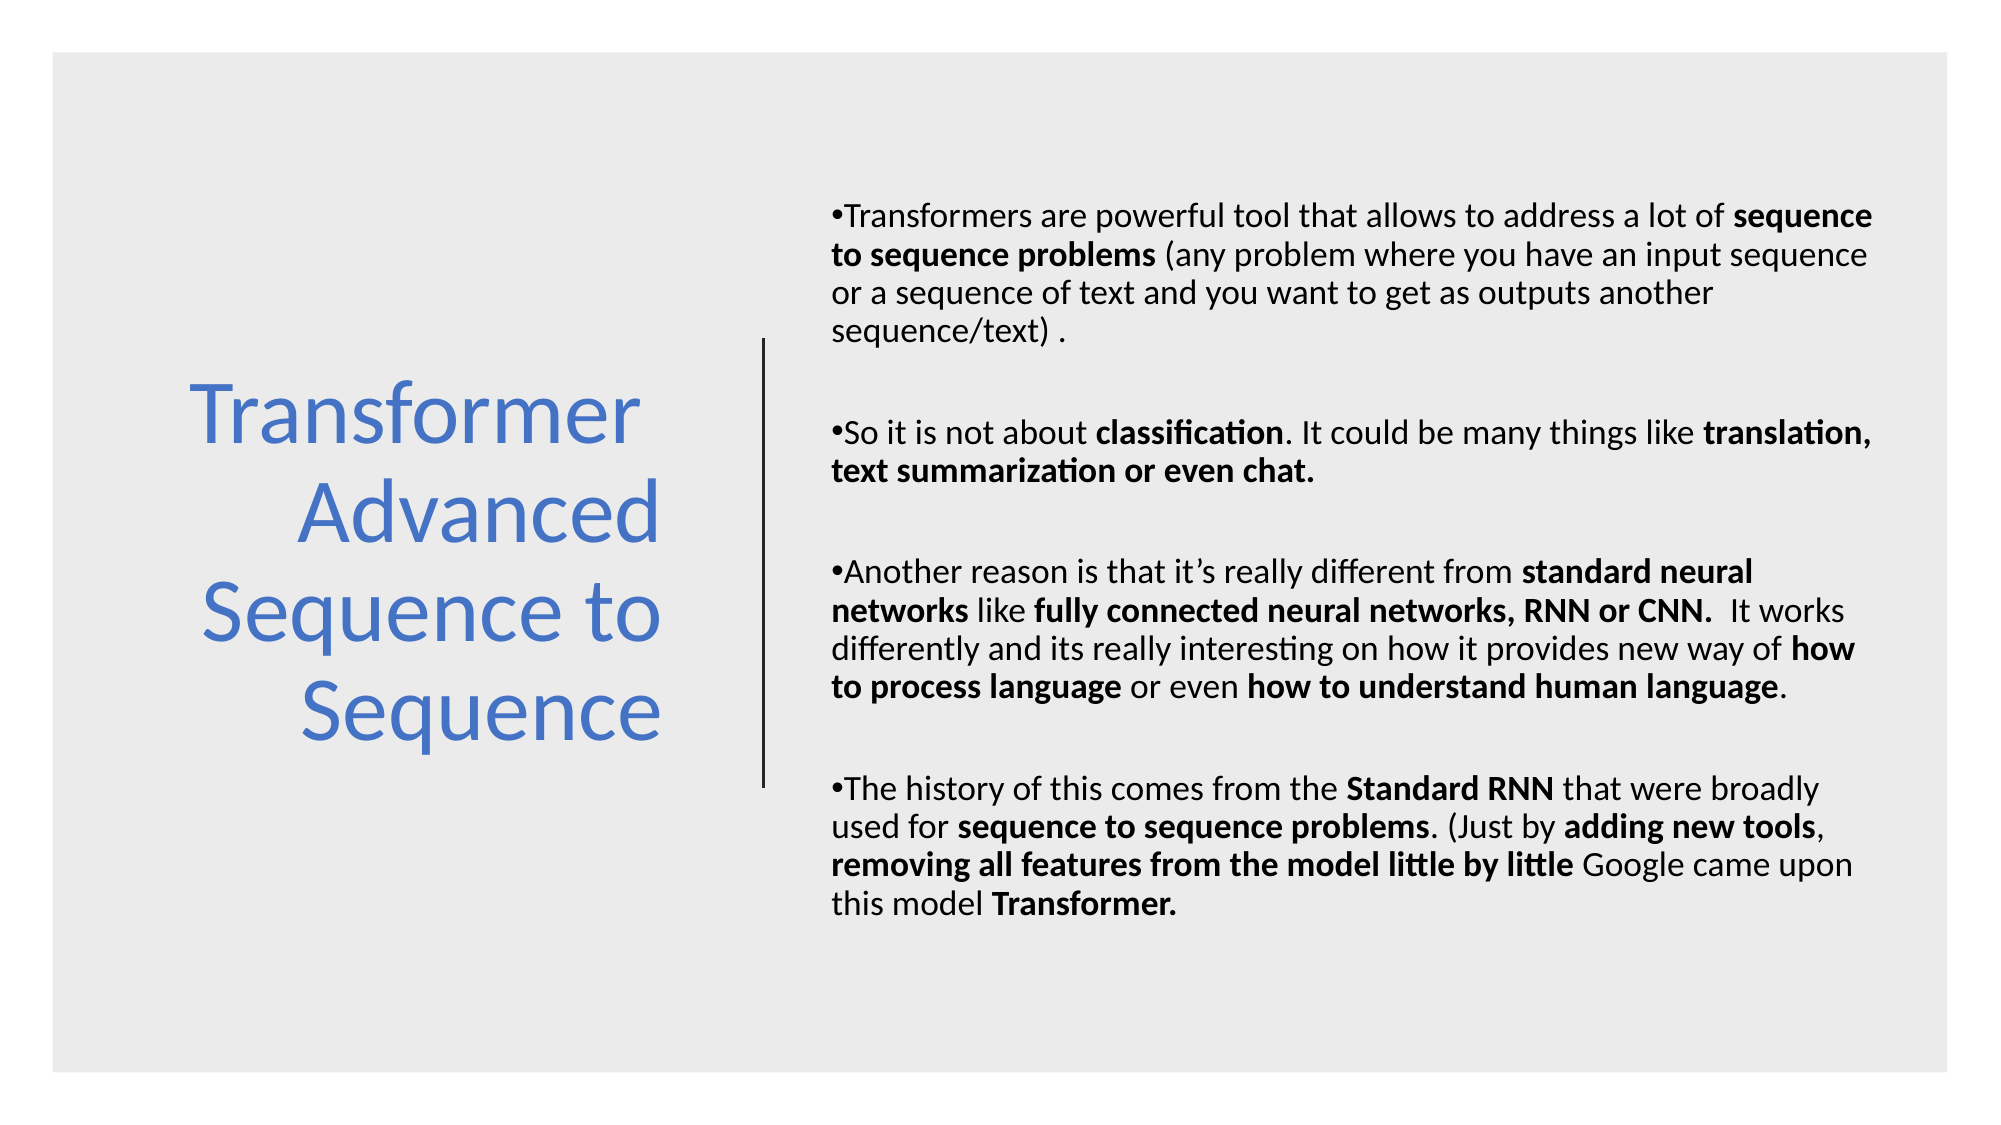

Transformers are powerful tool that allows to address a lot of sequence to sequence problems (any problem where you have an input sequence or a sequence of text and you want to get as outputs another sequence/text) .

So it is not about classification. It could be many things like translation, text summarization or even chat.

Another reason is that it’s really different from standard neural networks like fully connected neural networks, RNN or CNN.  It works differently and its really interesting on how it provides new way of how to process language or even how to understand human language.

The history of this comes from the Standard RNN that were broadly used for sequence to sequence problems. (Just by adding new tools, removing all features from the model little by little Google came upon this model Transformer.
Transformer  Advanced Sequence to Sequence